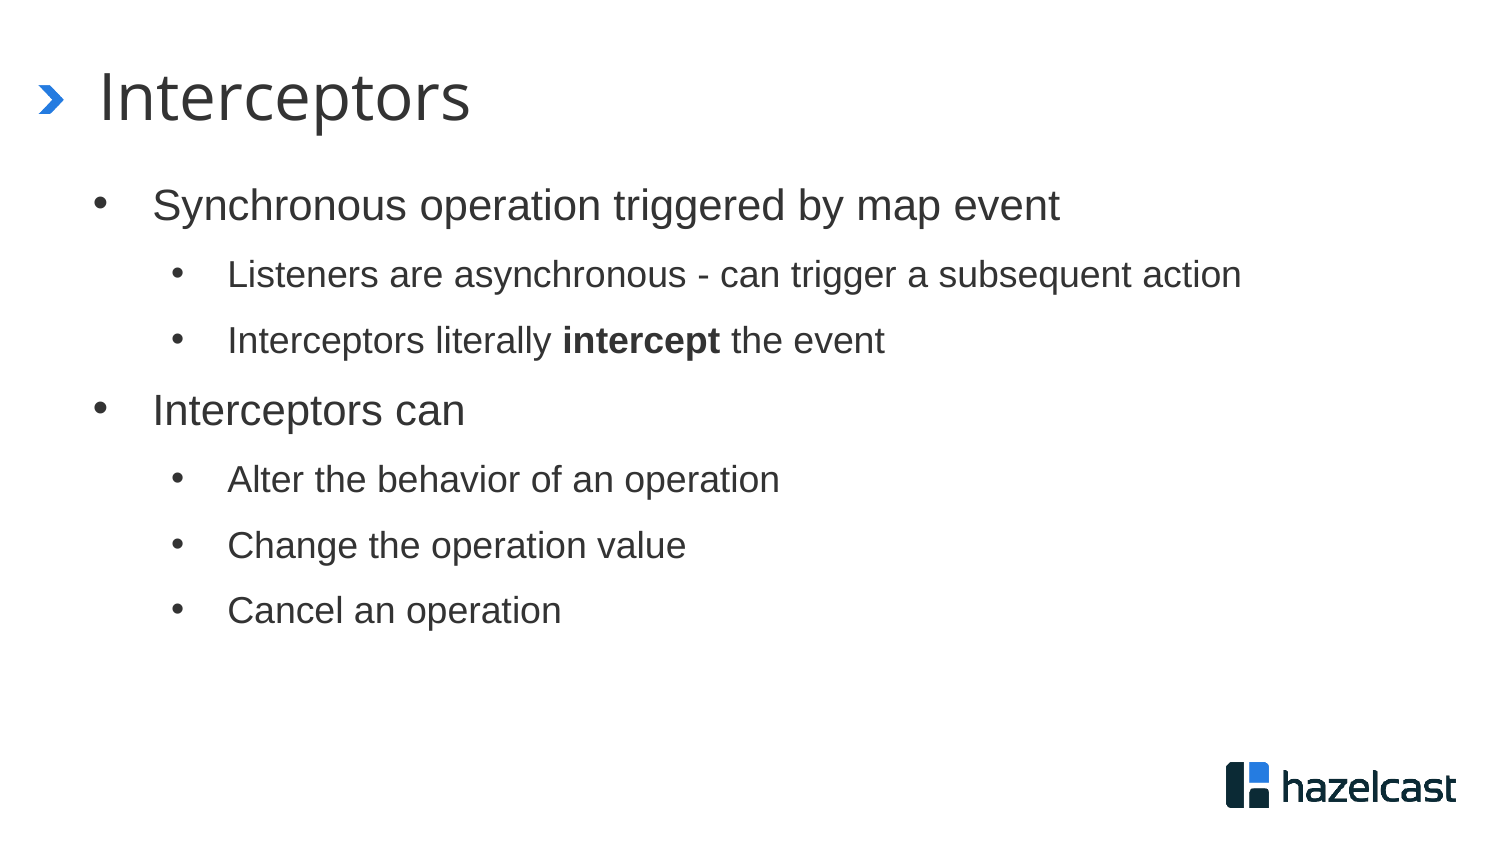

# Interceptors
Synchronous operation triggered by map event
Listeners are asynchronous - can trigger a subsequent action
Interceptors literally intercept the event
Interceptors can
Alter the behavior of an operation
Change the operation value
Cancel an operation